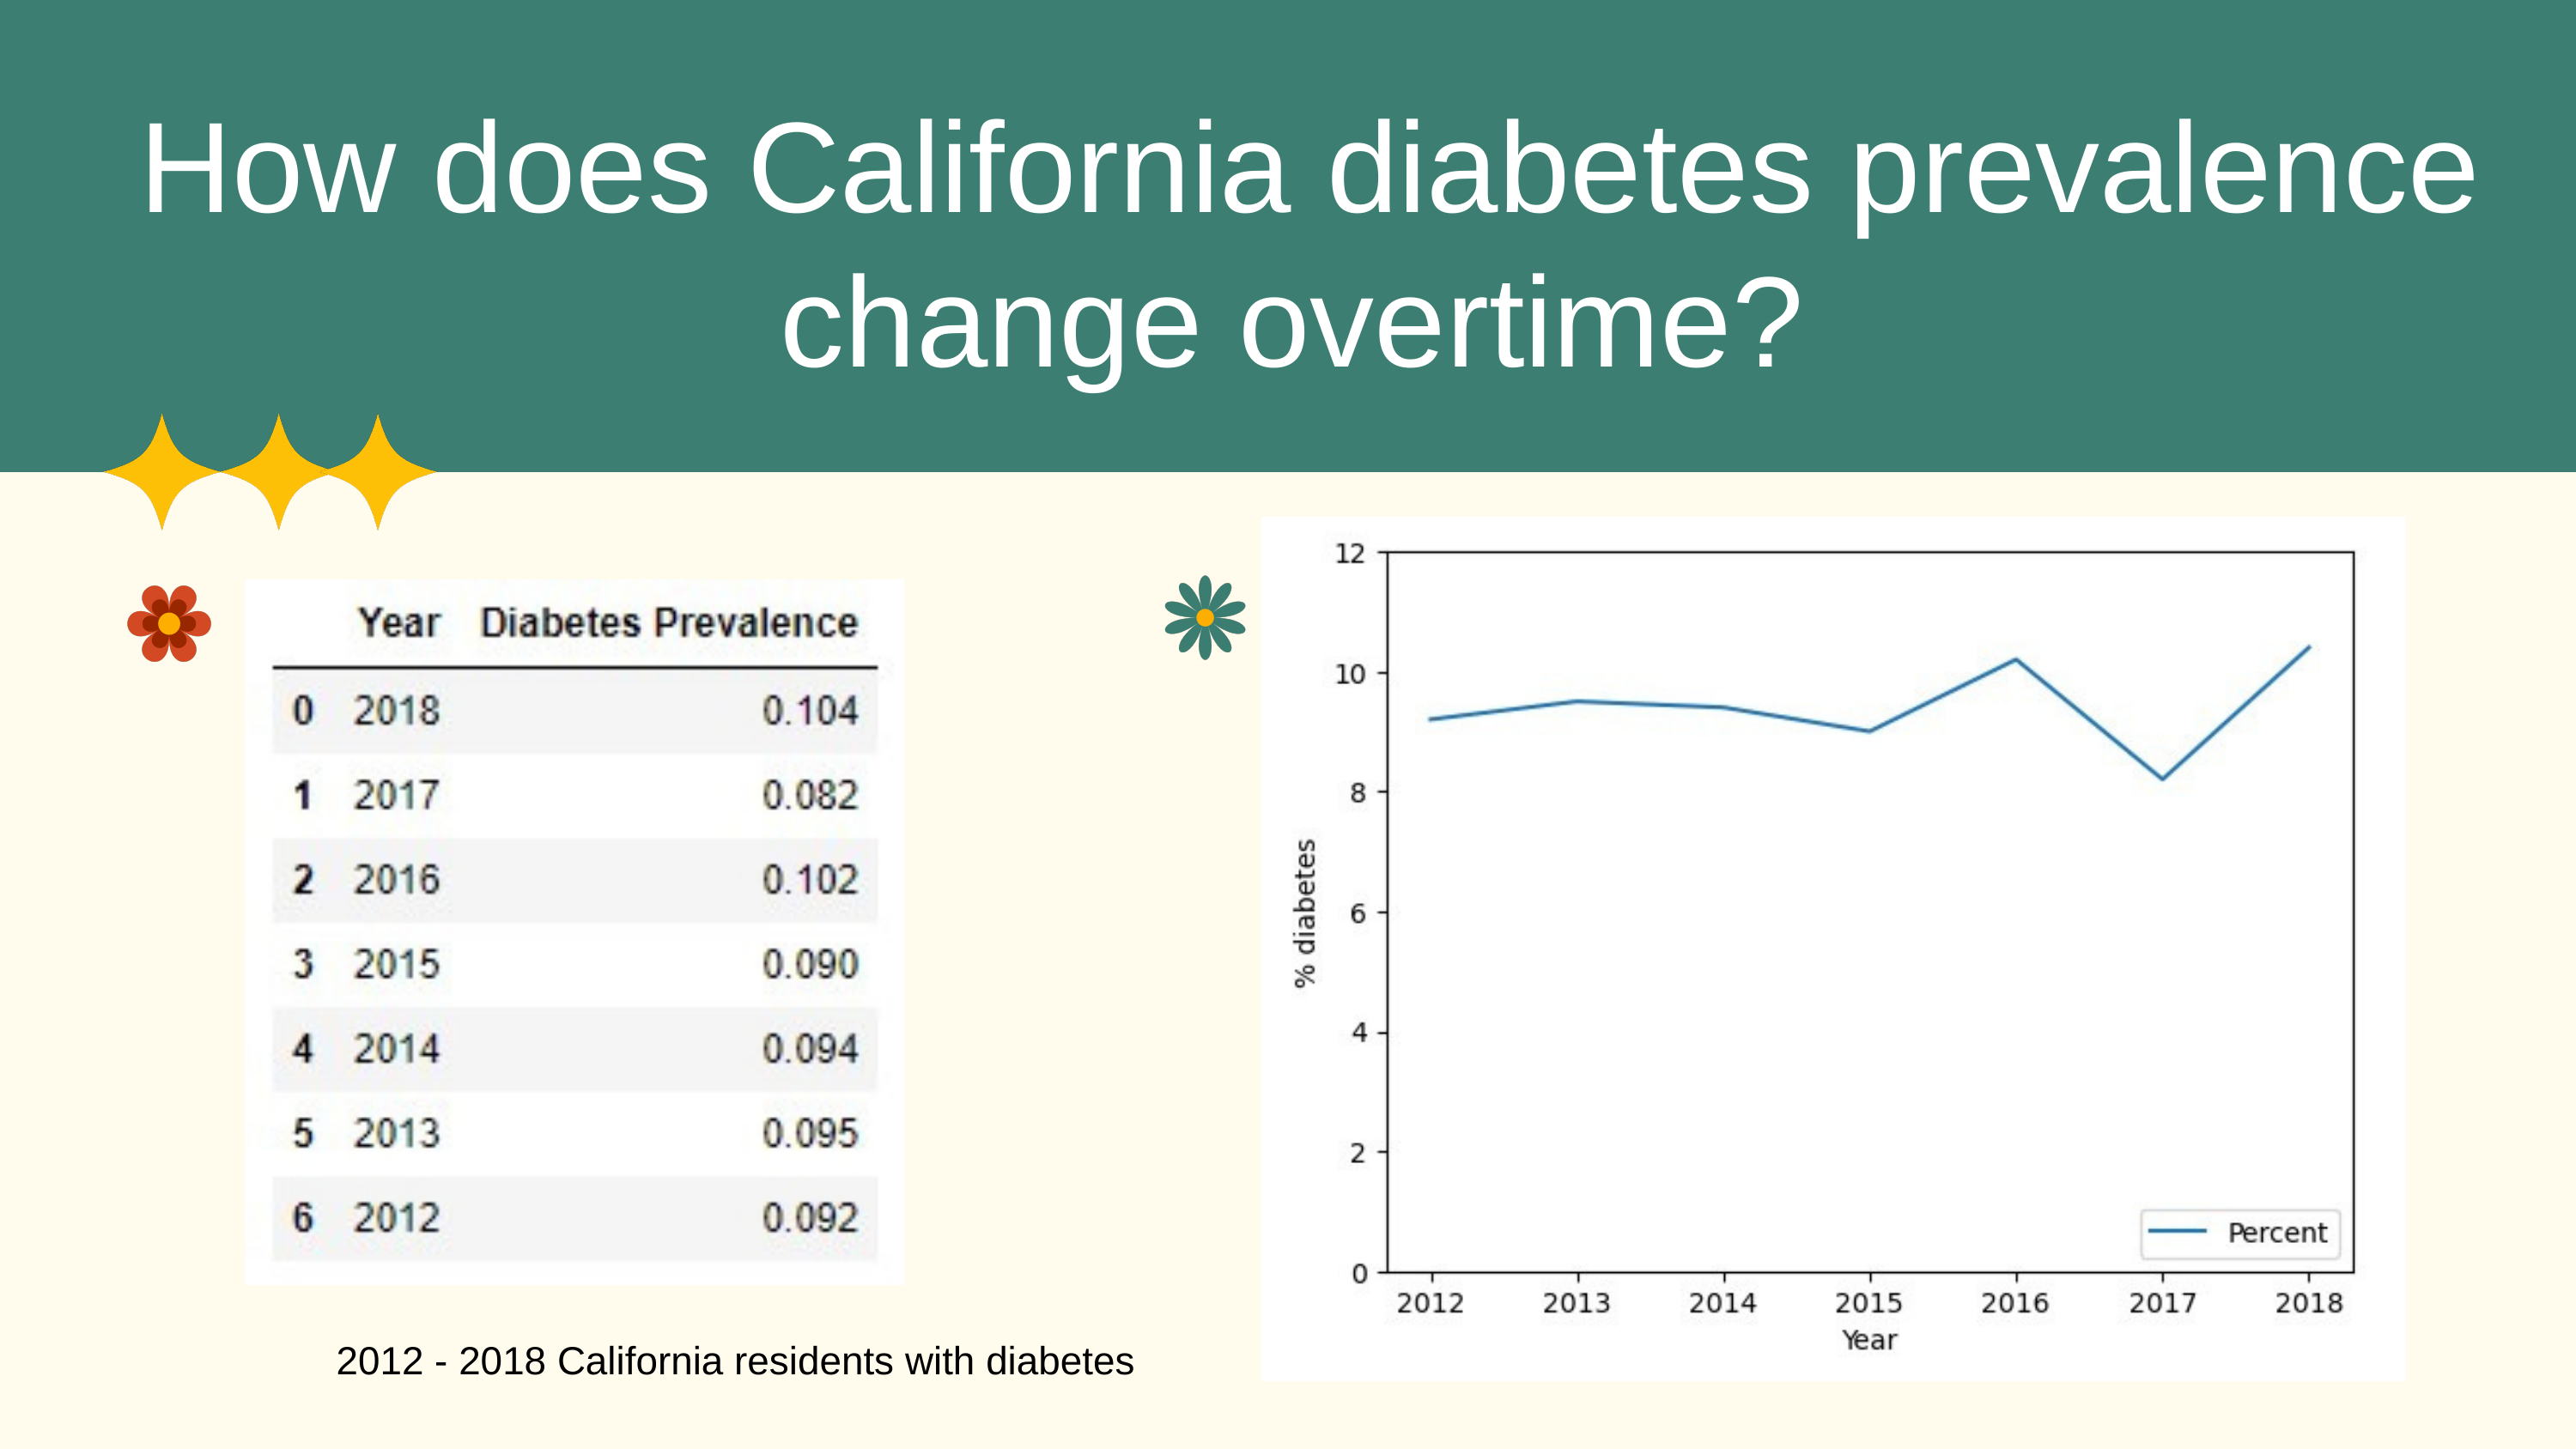

How does California diabetes prevalence change overtime?

2012 - 2018 California residents with diabetes